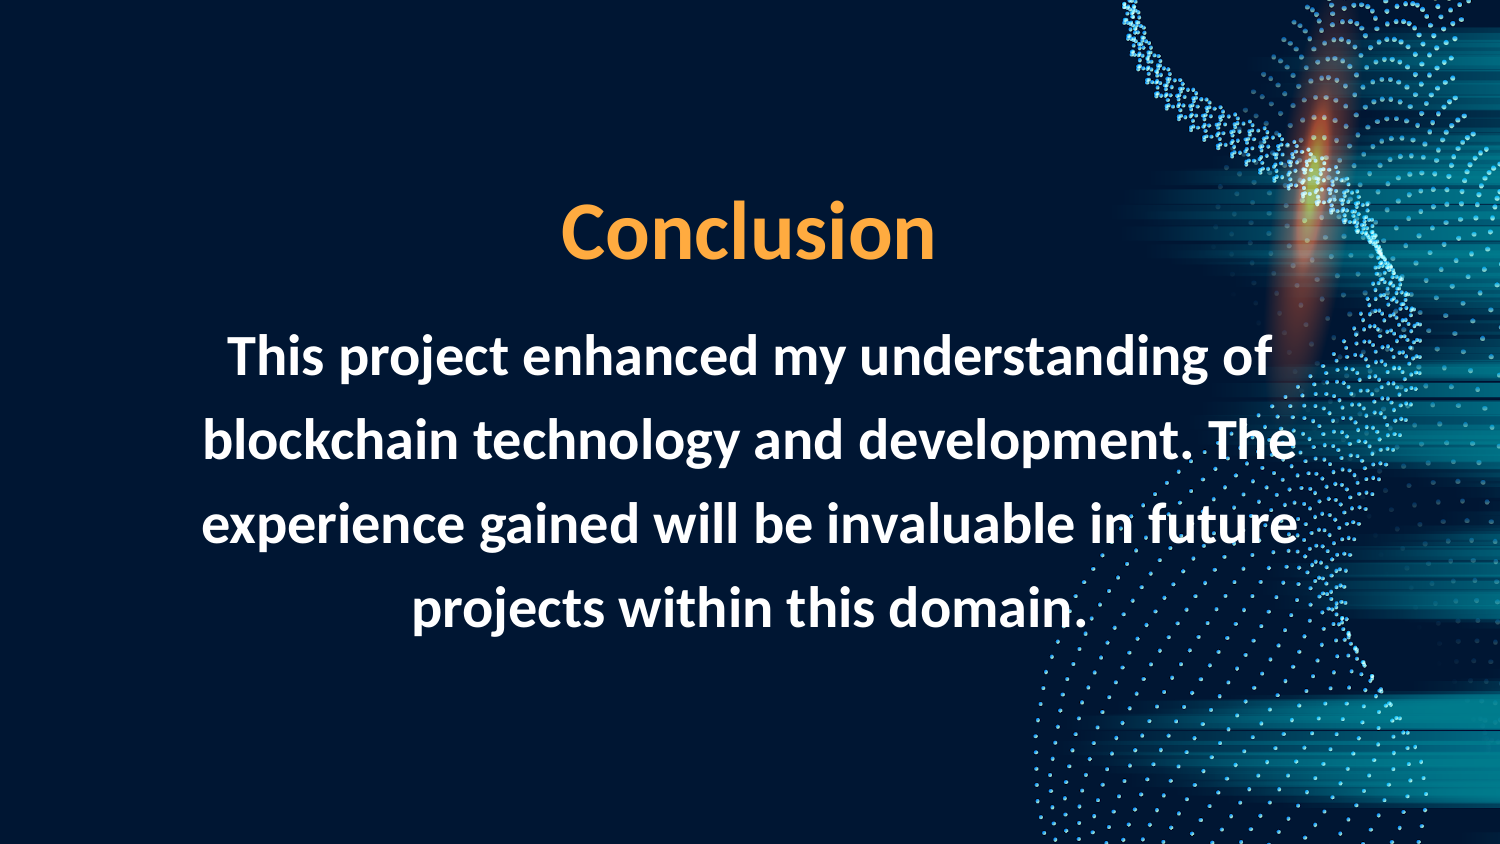

Conclusion
This project enhanced my understanding of blockchain technology and development. The experience gained will be invaluable in future projects within this domain.